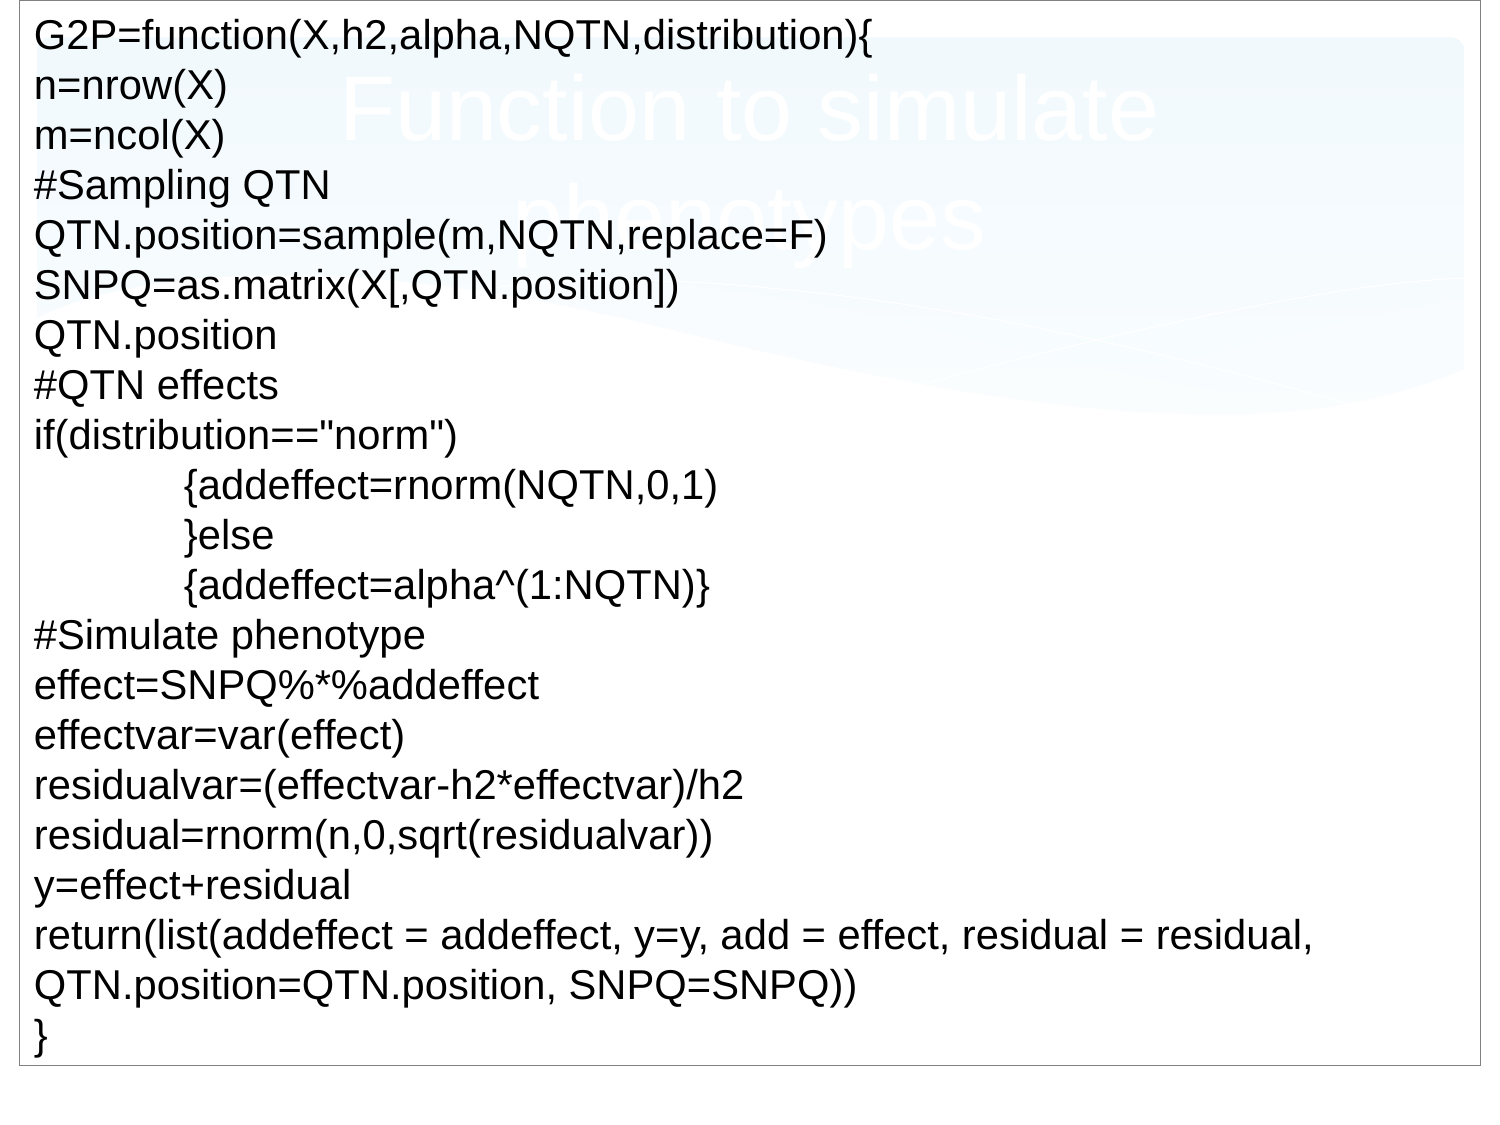

G2P=function(X,h2,alpha,NQTN,distribution){
n=nrow(X)
m=ncol(X)
#Sampling QTN
QTN.position=sample(m,NQTN,replace=F)
SNPQ=as.matrix(X[,QTN.position])
QTN.position
#QTN effects
if(distribution=="norm")
	{addeffect=rnorm(NQTN,0,1)
	}else
	{addeffect=alpha^(1:NQTN)}
#Simulate phenotype
effect=SNPQ%*%addeffect
effectvar=var(effect)
residualvar=(effectvar-h2*effectvar)/h2
residual=rnorm(n,0,sqrt(residualvar))
y=effect+residual
return(list(addeffect = addeffect, y=y, add = effect, residual = residual, QTN.position=QTN.position, SNPQ=SNPQ))
}
# Function to simulate phenotypes